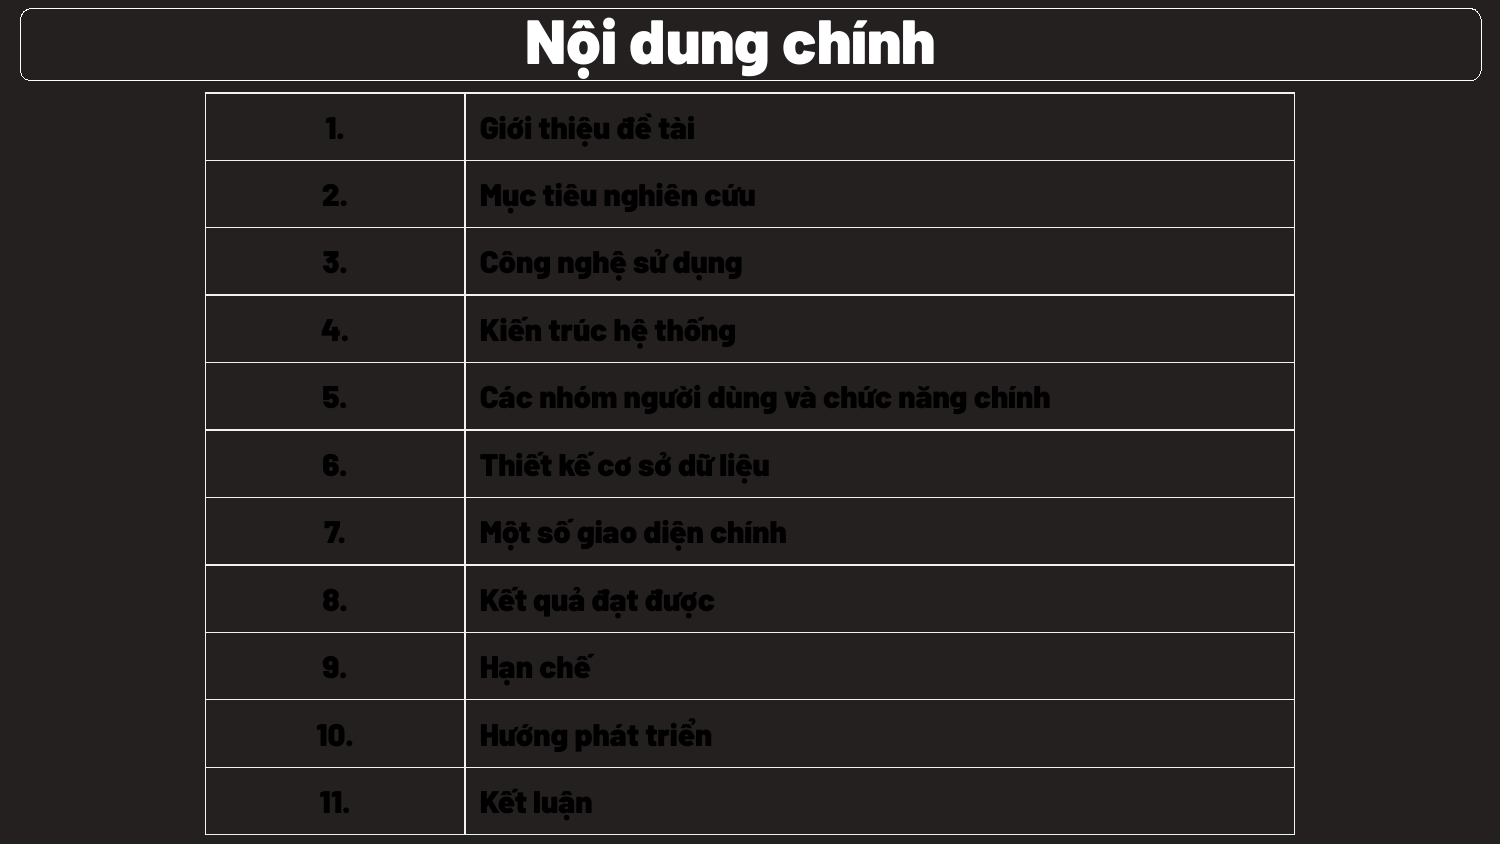

Nội dung chính

| 1. | Giới thiệu đề tài |
| --- | --- |
| 2. | Mục tiêu nghiên cứu |
| 3. | Công nghệ sử dụng |
| 4. | Kiến trúc hệ thống |
| 5. | Các nhóm người dùng và chức năng chính |
| 6. | Thiết kế cơ sở dữ liệu |
| 7. | Một số giao diện chính |
| 8. | Kết quả đạt được |
| 9. | Hạn chế |
| 10. | Hướng phát triển |
| 11. | Kết luận |